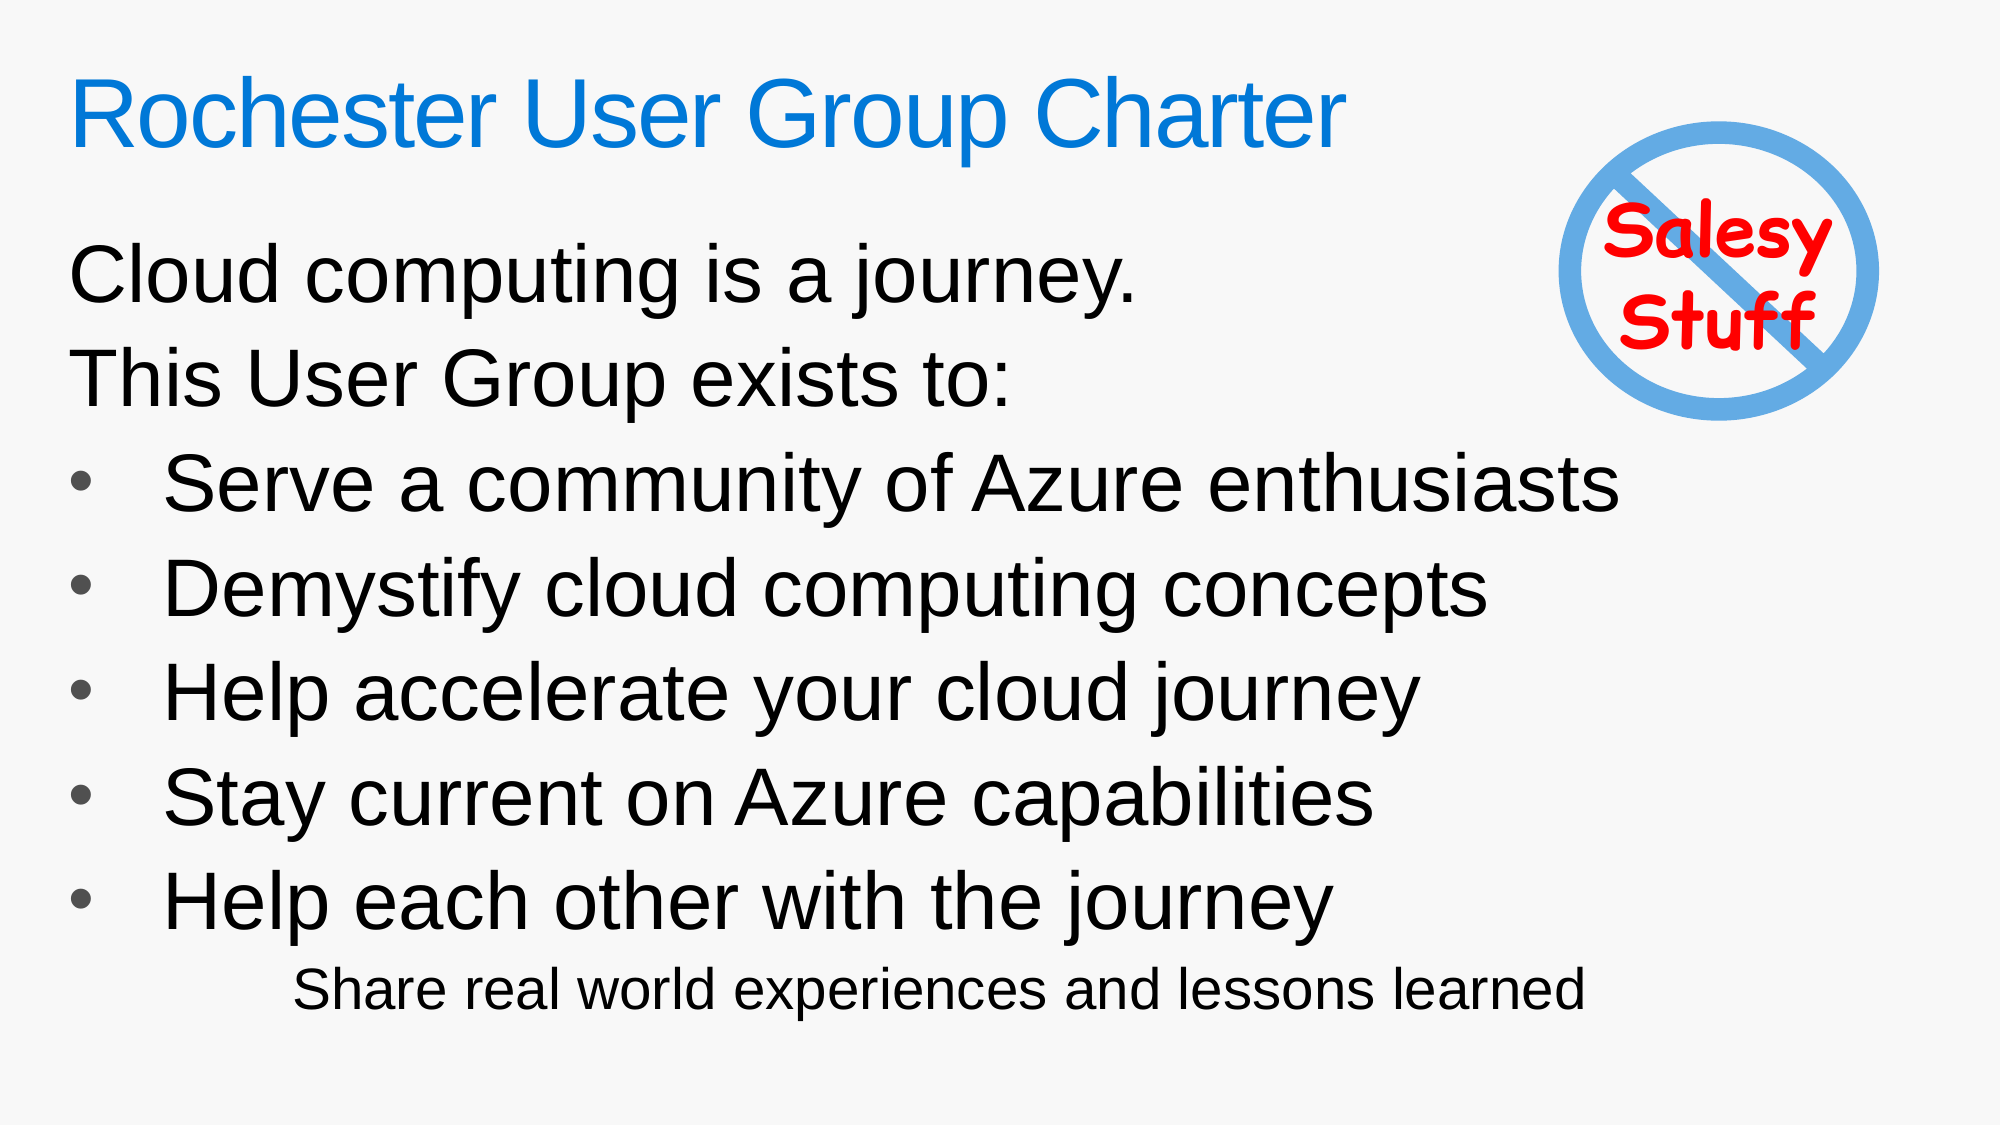

3
# Rochester User Group Charter

Salesy
Stuff
Cloud computing is a journey.
This User Group exists to:
Serve a community of Azure enthusiasts
Demystify cloud computing concepts
Help accelerate your cloud journey
Stay current on Azure capabilities
Help each other with the journey
	Share real world experiences and lessons learned